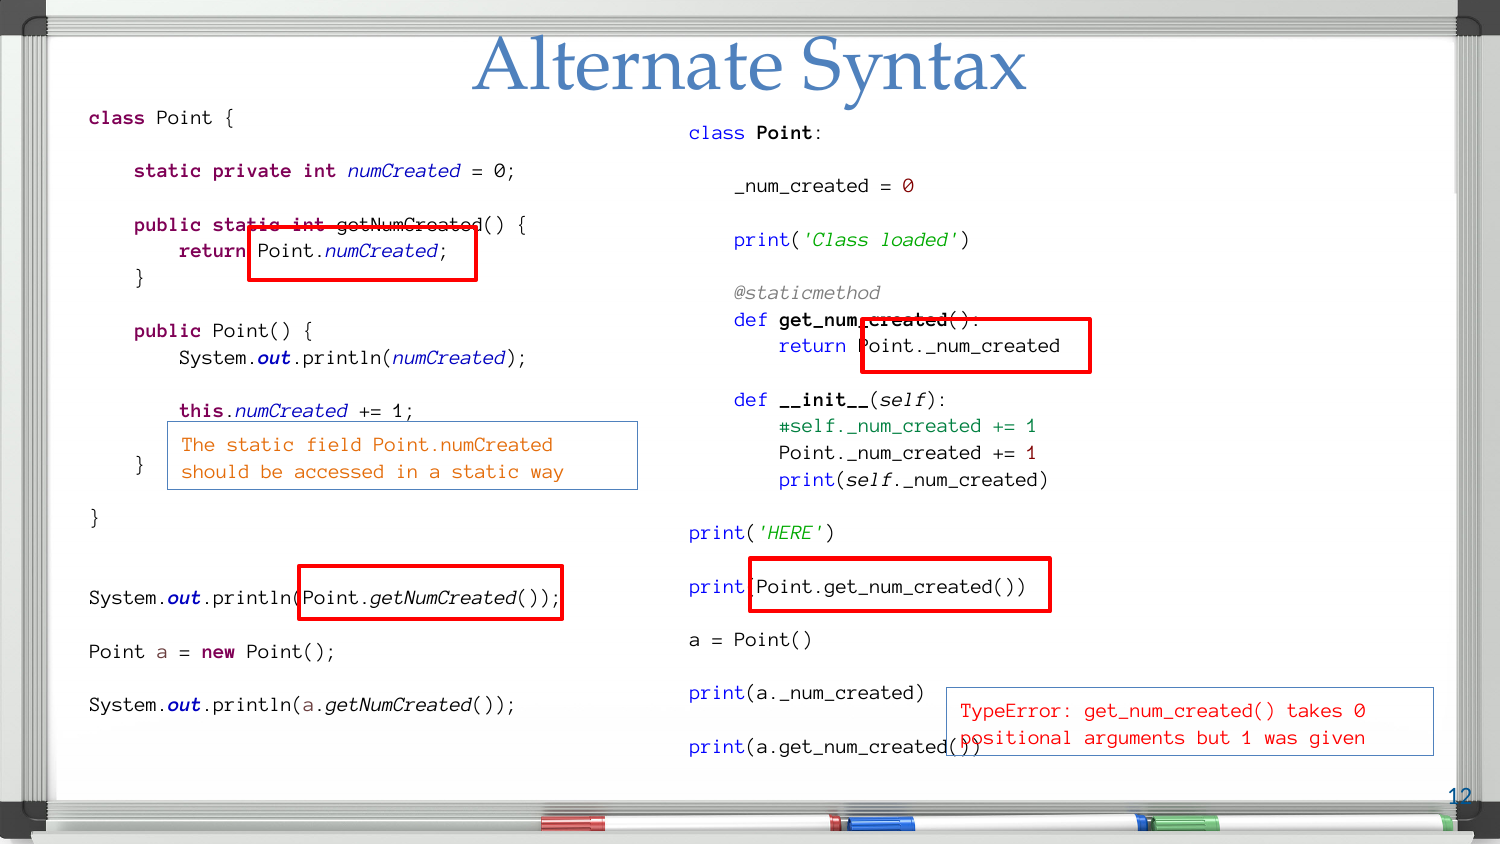

# Alternate Syntax
class Point {

    static private int numCreated = 0;

    public static int getNumCreated() {
        return Point.numCreated;
    }

    public Point() {
        System.out.println(numCreated);

        this.numCreated += 1;

    }

}

System.out.println(Point.getNumCreated());

Point a = new Point();

System.out.println(a.getNumCreated());

class Point:

    _num_created = 0

    print('Class loaded')

    @staticmethod
    def get_num_created():
        return Point._num_created

    def __init__(self):
        #self._num_created += 1
        Point._num_created += 1
        print(self._num_created)

print('HERE')

print(Point.get_num_created())

a = Point()

print(a._num_created)

print(a.get_num_created())

The static field Point.numCreated should be accessed in a static way

TypeError: get_num_created() takes 0 positional arguments but 1 was given
12